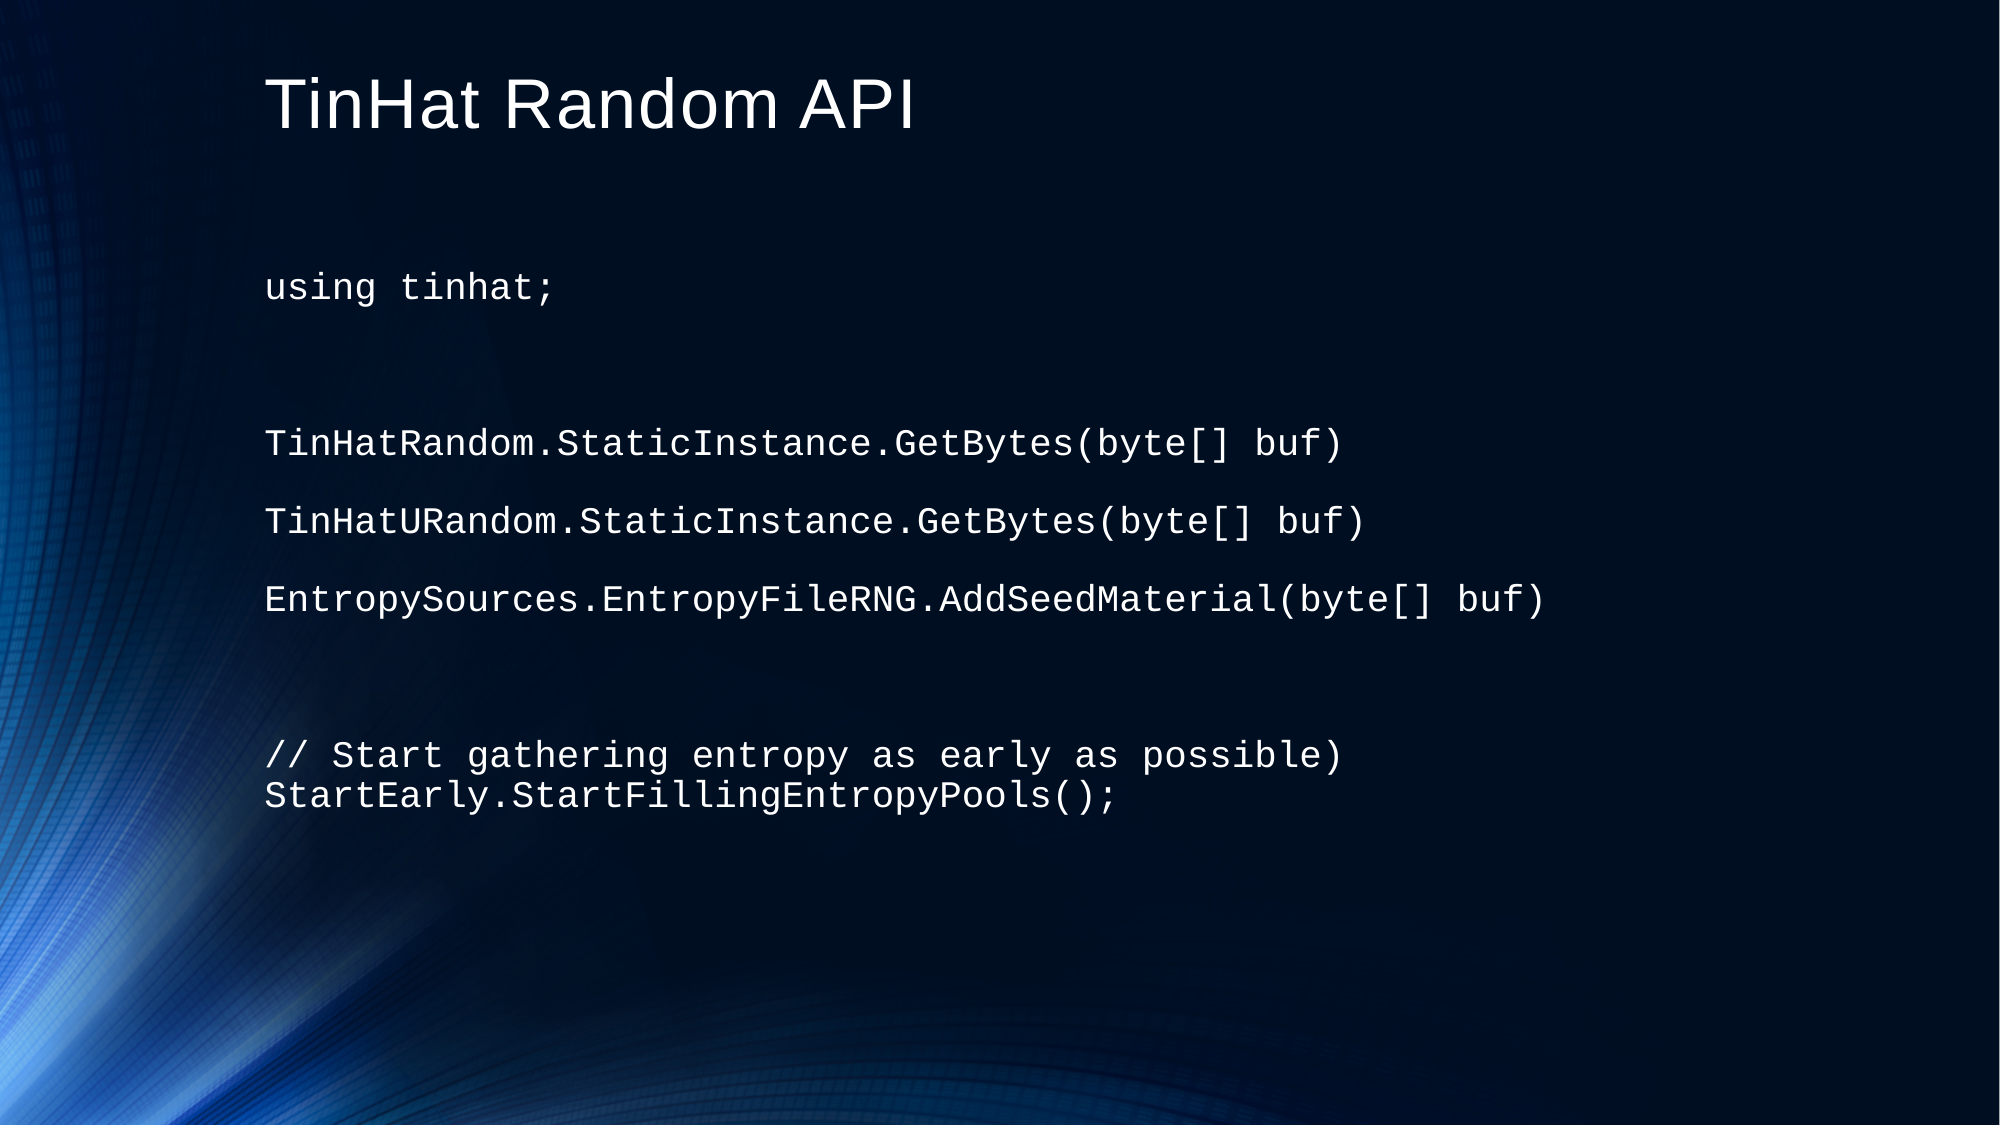

# TinHat Random API

using tinhat;

TinHatRandom.StaticInstance.GetBytes(byte[] buf)
TinHatURandom.StaticInstance.GetBytes(byte[] buf)
EntropySources.EntropyFileRNG.AddSeedMaterial(byte[] buf)

// Start gathering entropy as early as possible)
StartEarly.StartFillingEntropyPools();